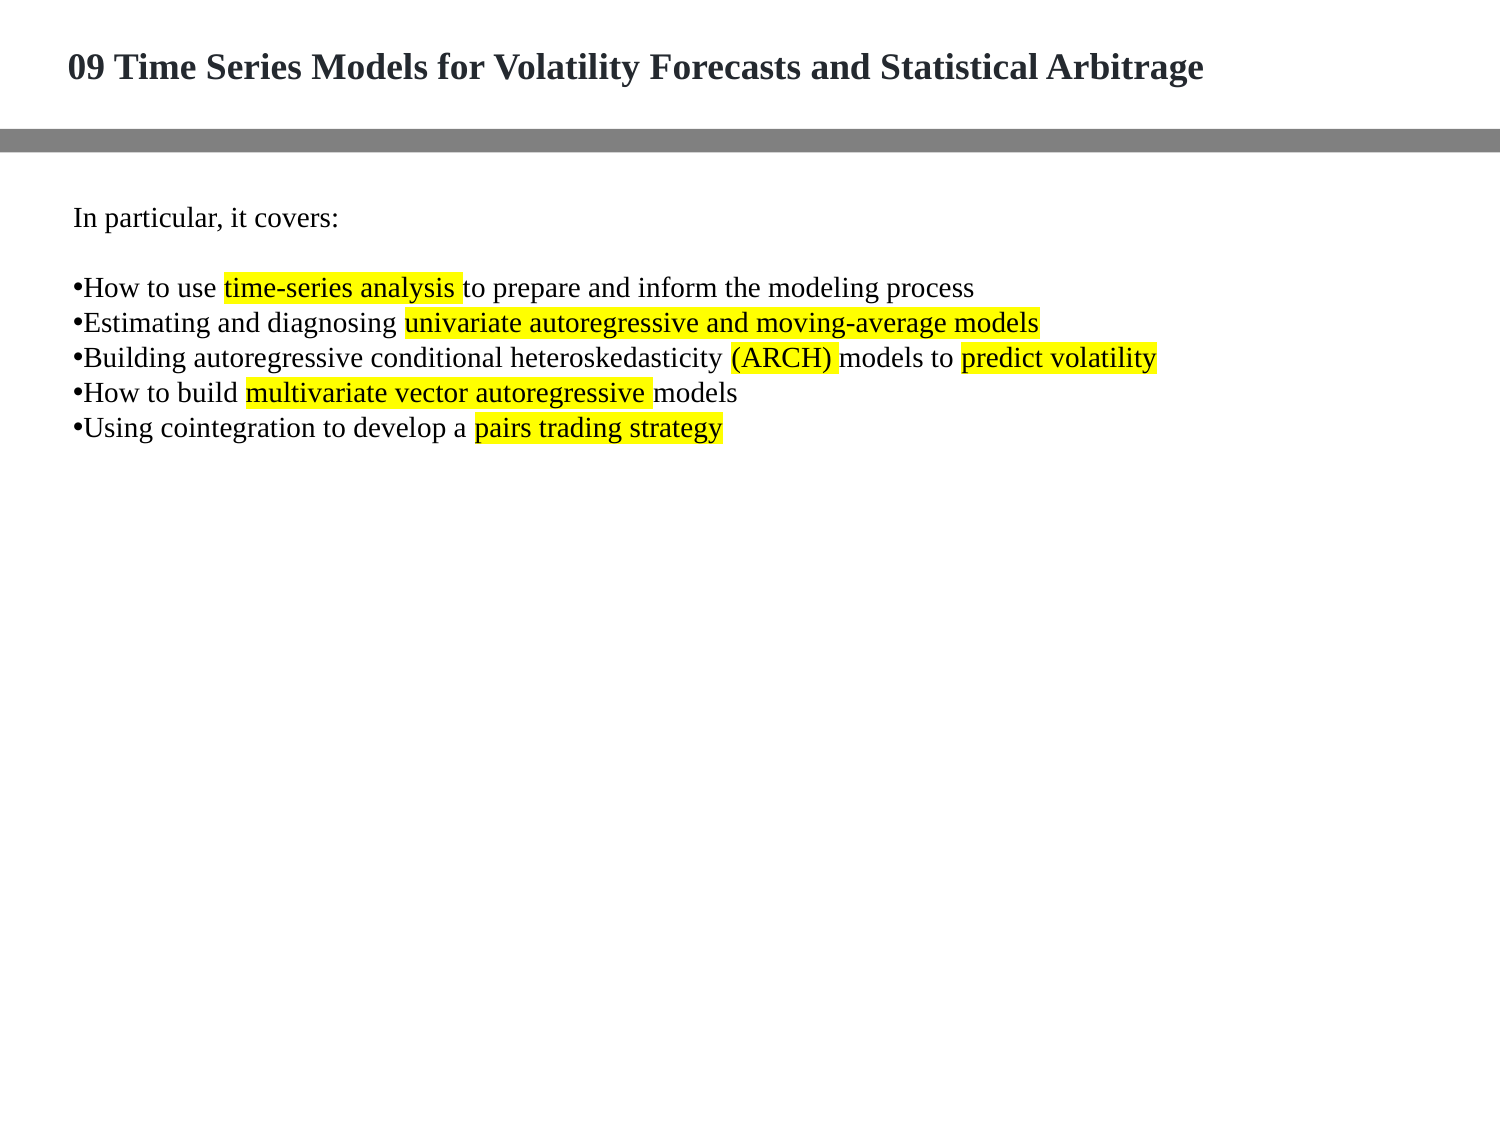

09 Time Series Models for Volatility Forecasts and Statistical Arbitrage

In particular, it covers:

How to use time-series analysis to prepare and inform the modeling process
Estimating and diagnosing univariate autoregressive and moving-average models
Building autoregressive conditional heteroskedasticity (ARCH) models to predict volatility
How to build multivariate vector autoregressive models
Using cointegration to develop a pairs trading strategy